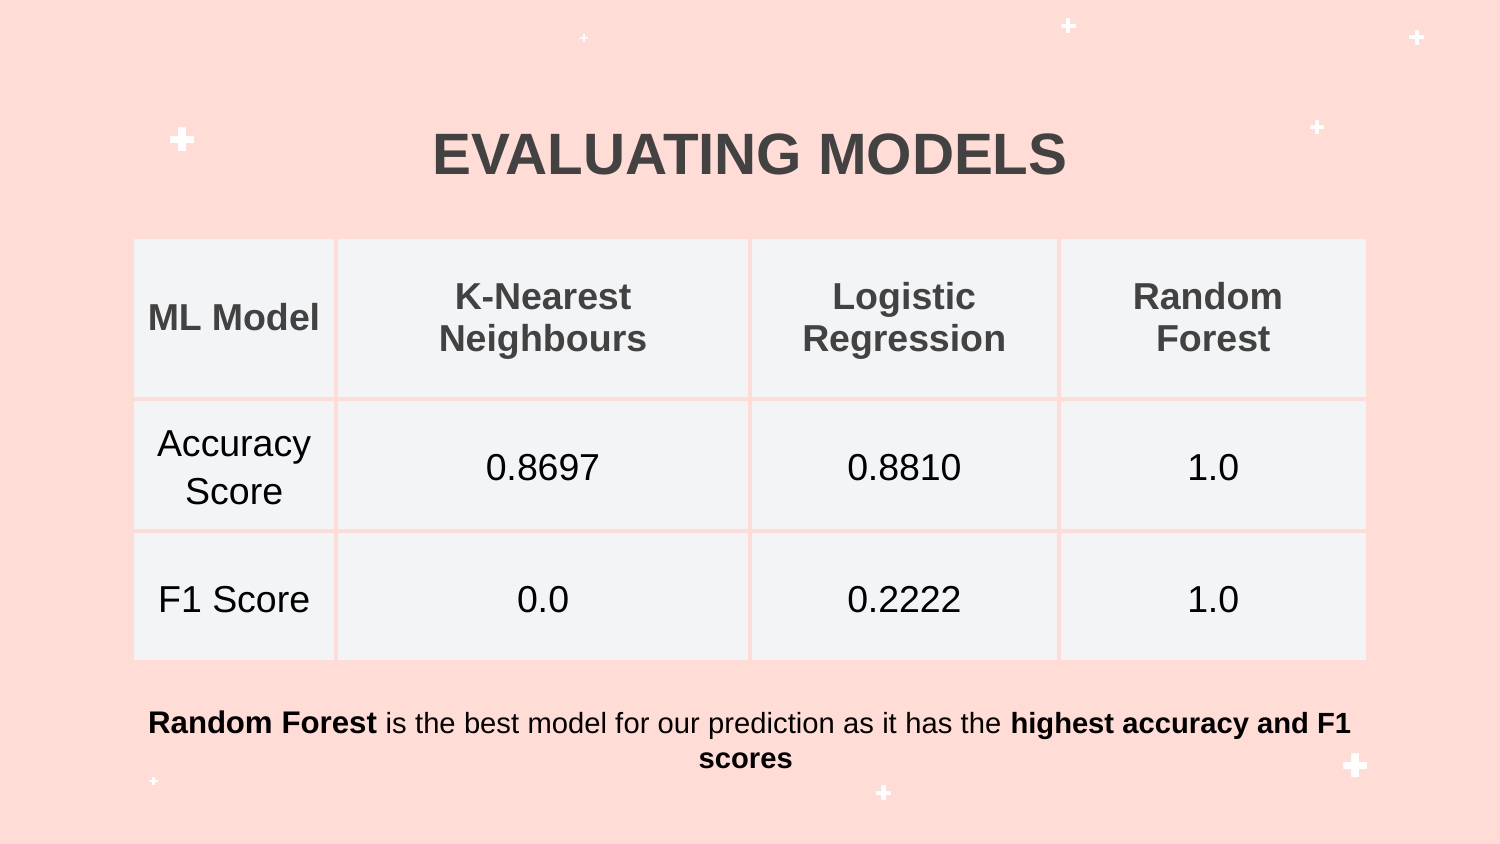

# EVALUATING MODELS
| ML Model | K-Nearest Neighbours | Logistic Regression | Random Forest |
| --- | --- | --- | --- |
| Accuracy Score | 0.8697 | 0.8810 | 1.0 |
| F1 Score | 0.0 | 0.2222 | 1.0 |
Random Forest is the best model for our prediction as it has the highest accuracy and F1 scores